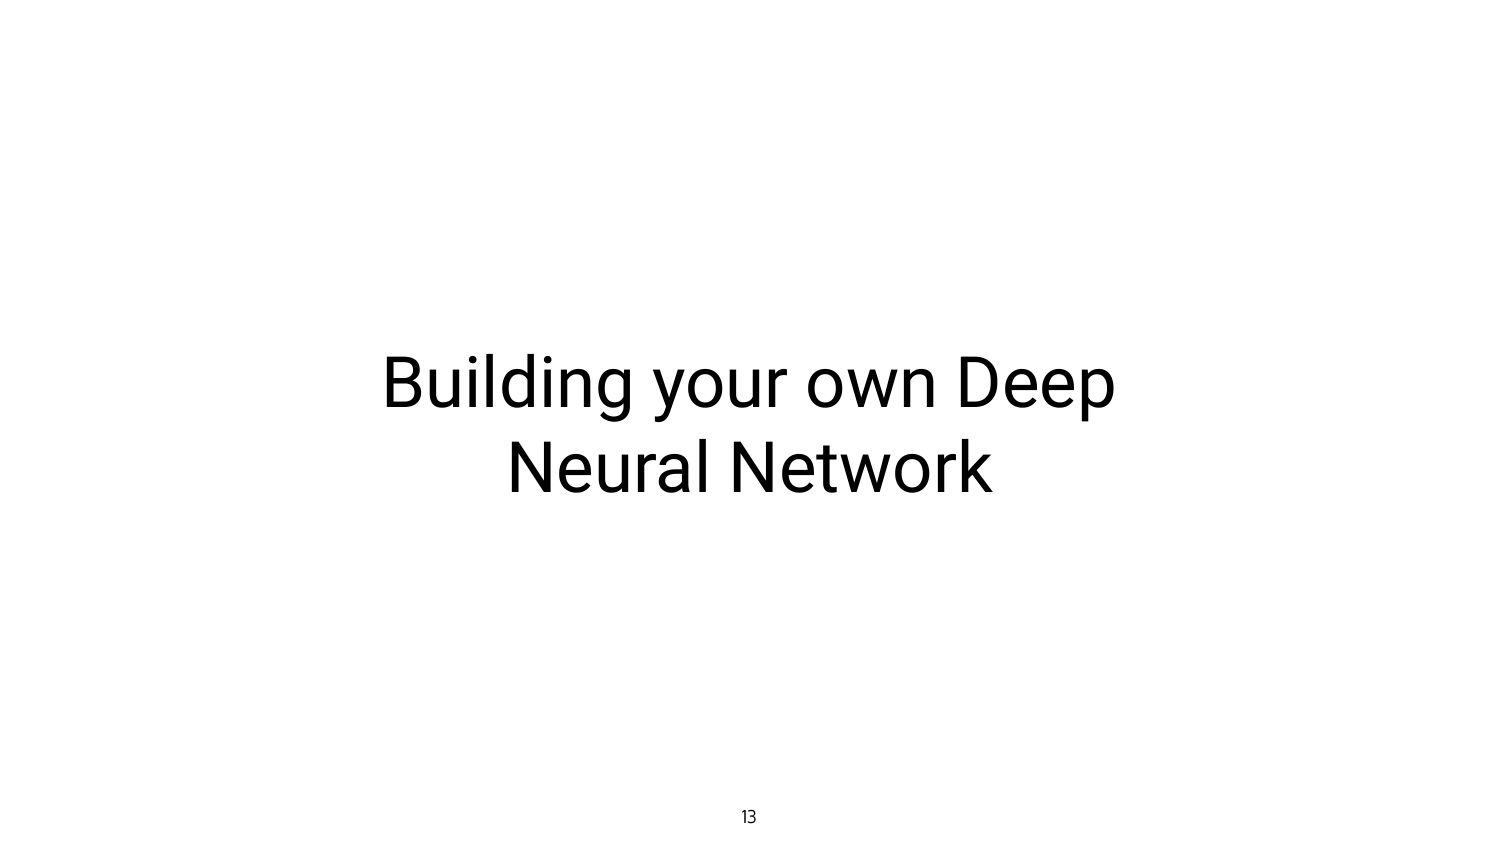

# Building your own Deep Neural Network
13